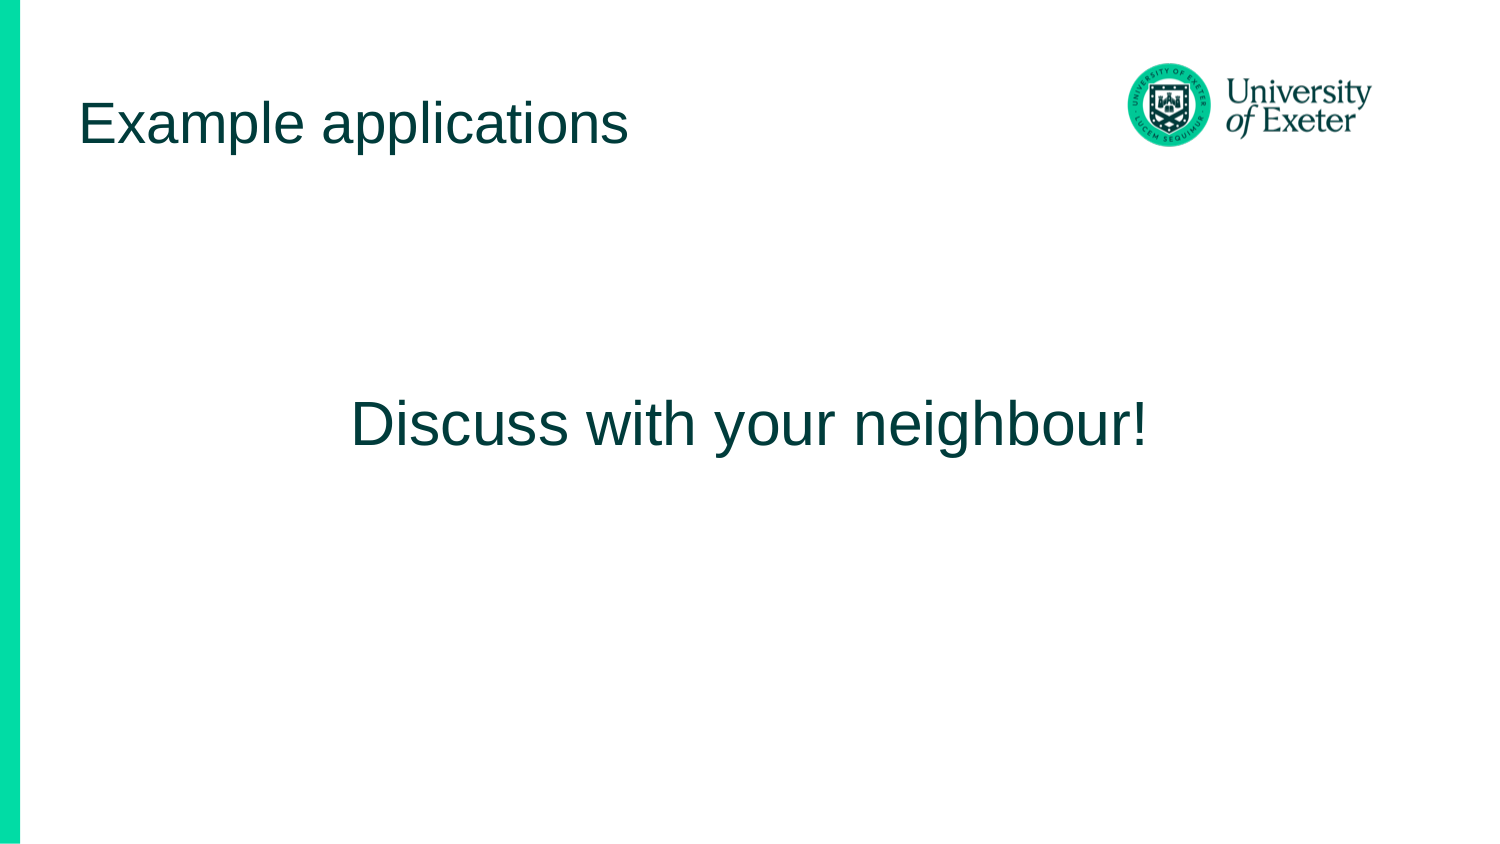

# Example applications

Discuss with your neighbour!